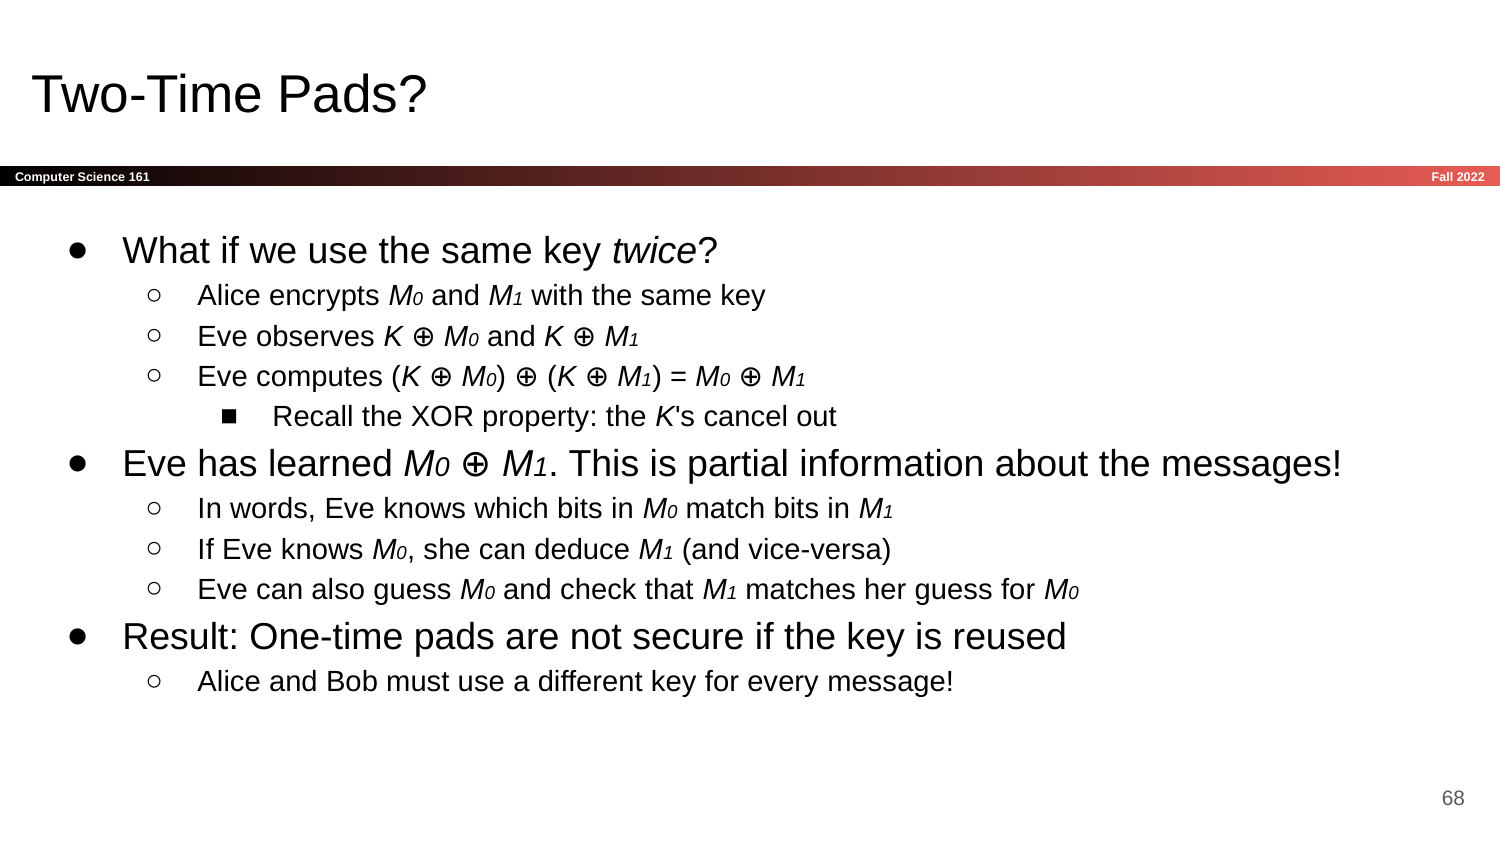

# Two-Time Pads?
What if we use the same key twice?
Alice encrypts M0 and M1 with the same key
Eve observes K ⊕ M0 and K ⊕ M1
Eve computes (K ⊕ M0) ⊕ (K ⊕ M1) = M0 ⊕ M1
Recall the XOR property: the K's cancel out
Eve has learned M0 ⊕ M1. This is partial information about the messages!
In words, Eve knows which bits in M0 match bits in M1
If Eve knows M0, she can deduce M1 (and vice-versa)
Eve can also guess M0 and check that M1 matches her guess for M0
Result: One-time pads are not secure if the key is reused
Alice and Bob must use a different key for every message!
68